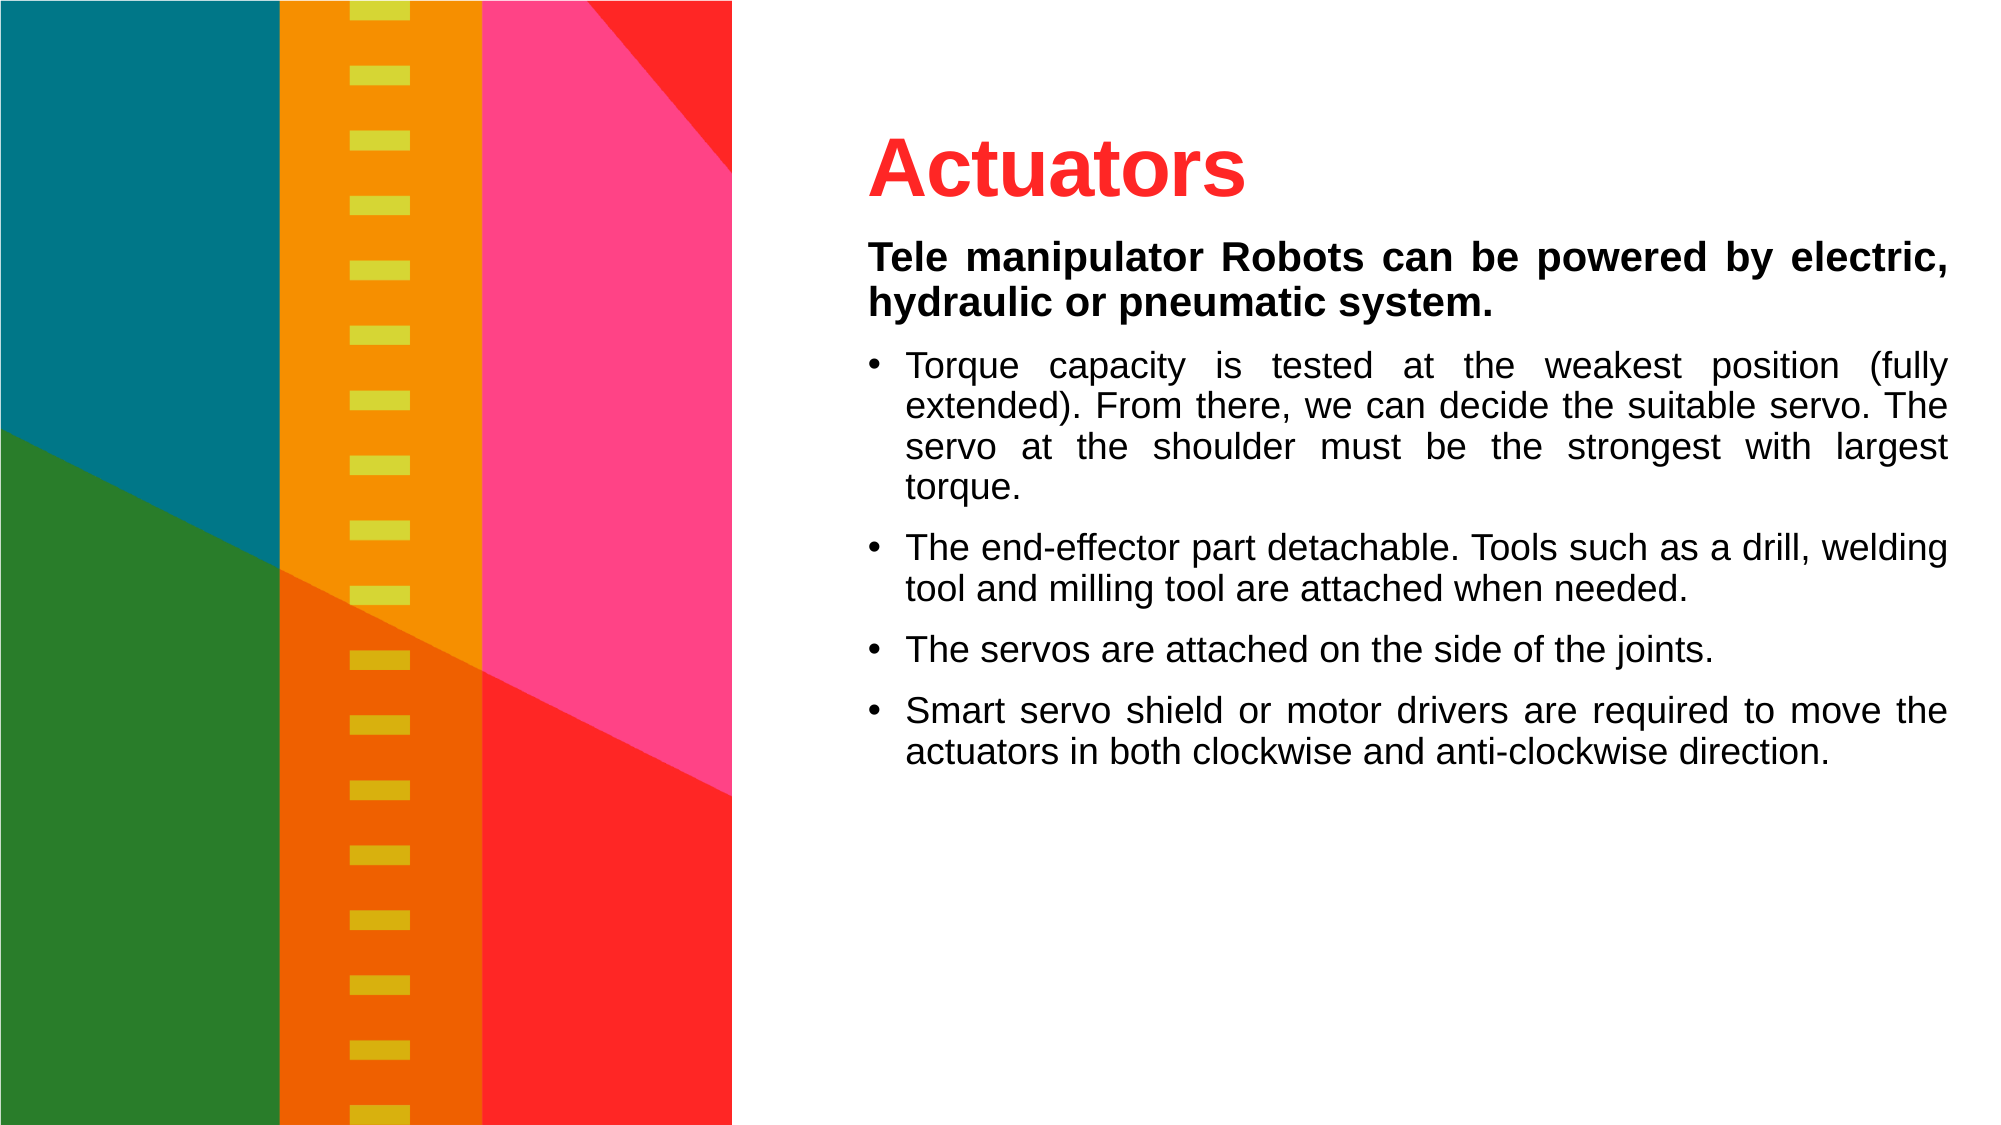

# Actuators
Tele manipulator Robots can be powered by electric, hydraulic or pneumatic system.
Torque capacity is tested at the weakest position (fully extended). From there, we can decide the suitable servo. The servo at the shoulder must be the strongest with largest torque.
The end-effector part detachable. Tools such as a drill, welding tool and milling tool are attached when needed.
The servos are attached on the side of the joints.
Smart servo shield or motor drivers are required to move the actuators in both clockwise and anti-clockwise direction.